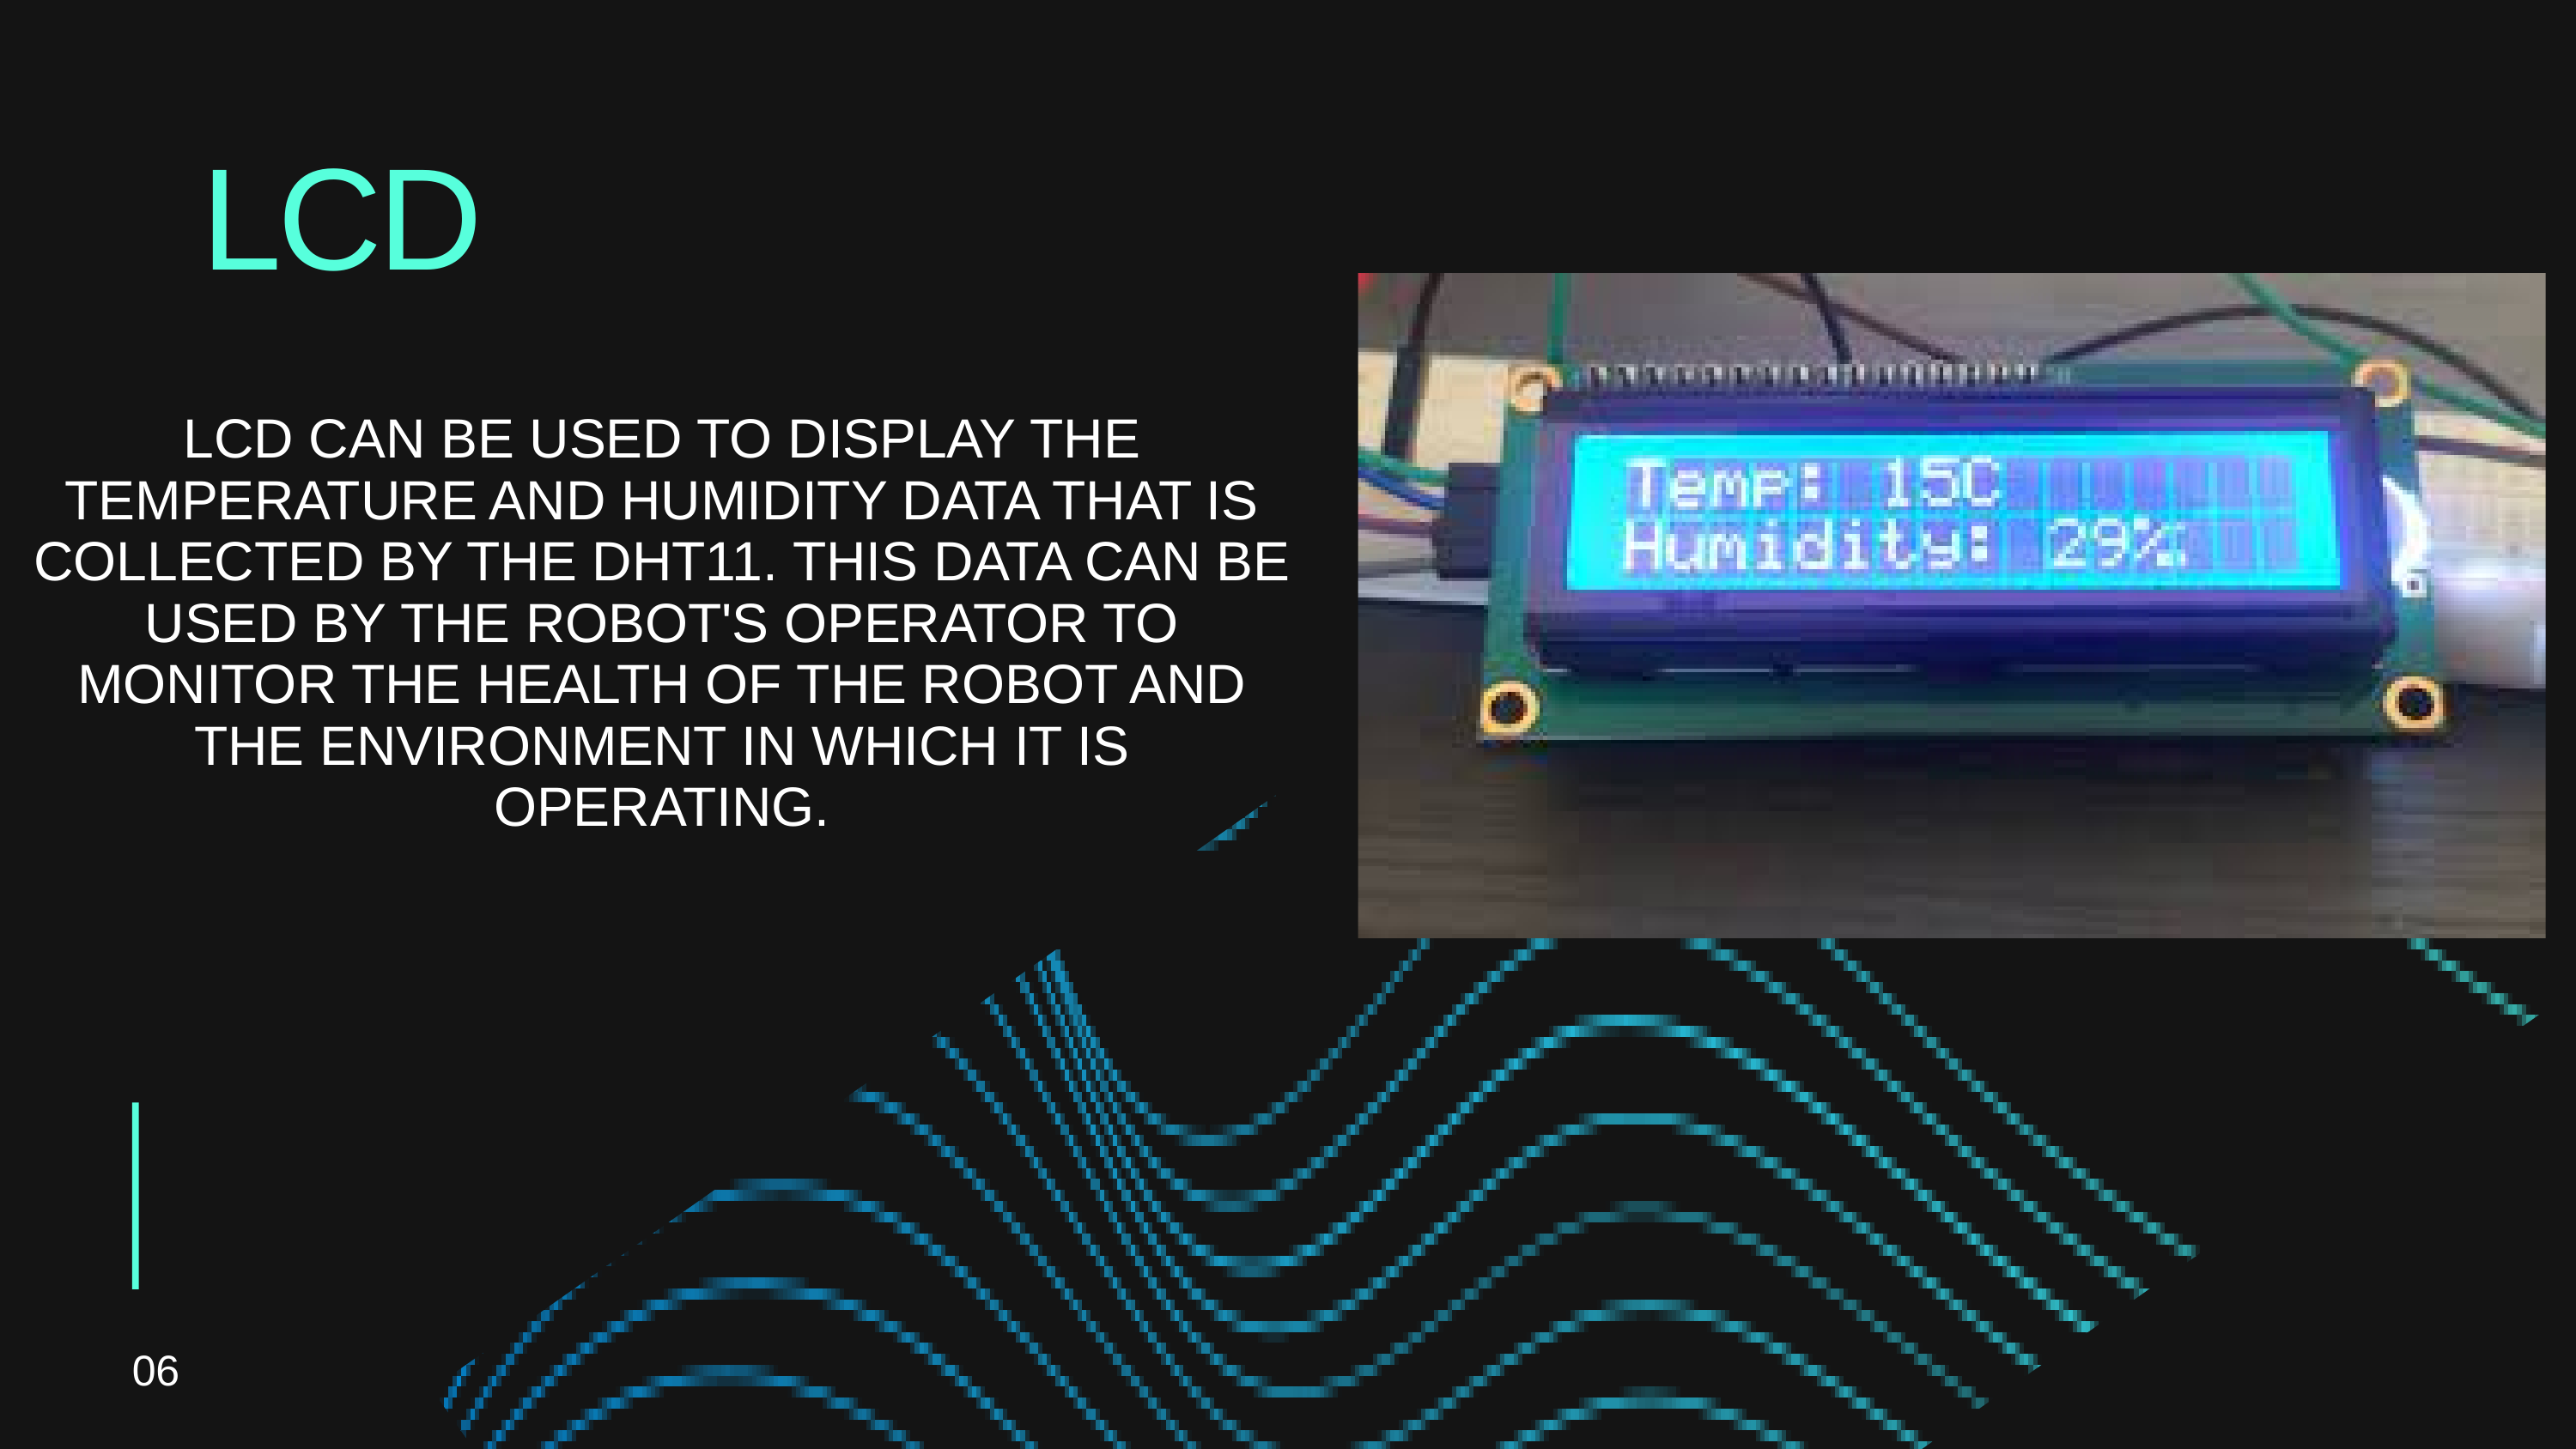

LCD

LCD CAN BE USED TO DISPLAY THE TEMPERATURE AND HUMIDITY DATA THAT IS COLLECTED BY THE DHT11. THIS DATA CAN BE USED BY THE ROBOT'S OPERATOR TO MONITOR THE HEALTH OF THE ROBOT AND THE ENVIRONMENT IN WHICH IT IS OPERATING.

06